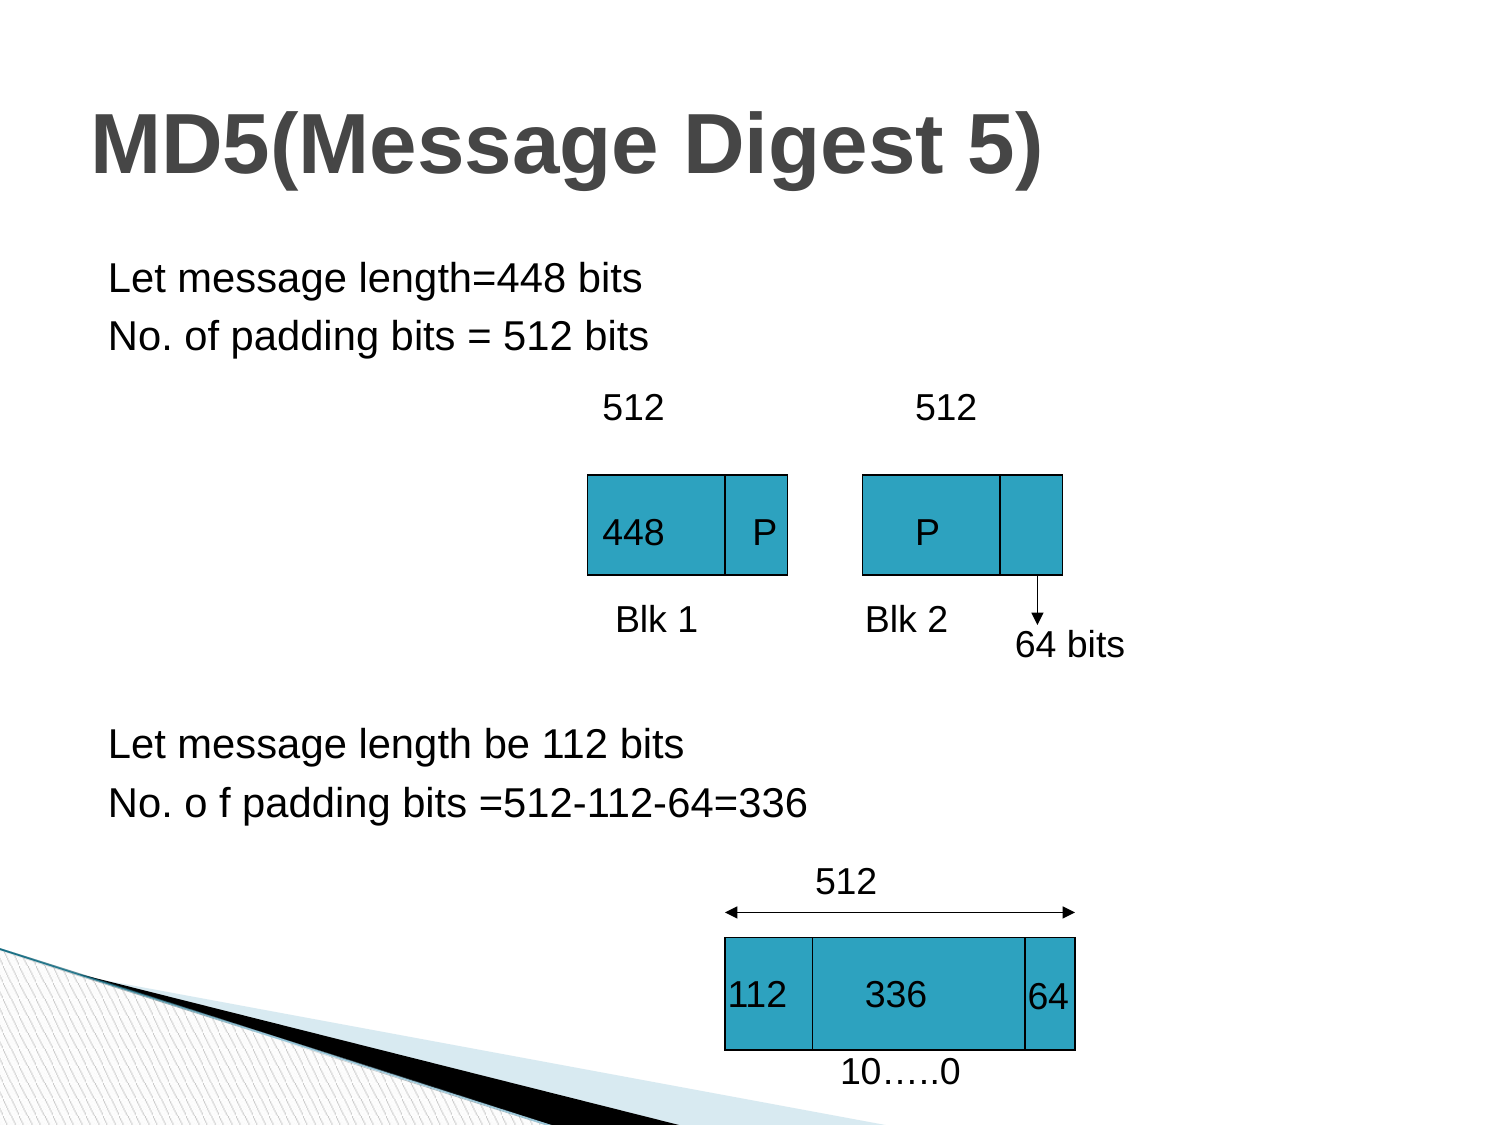

MD5(Message Digest 5)
Let message length=448 bits
No. of padding bits = 512 bits

Let message length be 112 bits
No. o f padding bits =512-112-64=336

512
512

448
P
P
Blk 1
Blk 2
64 bits
512

112
336
64
10…..0